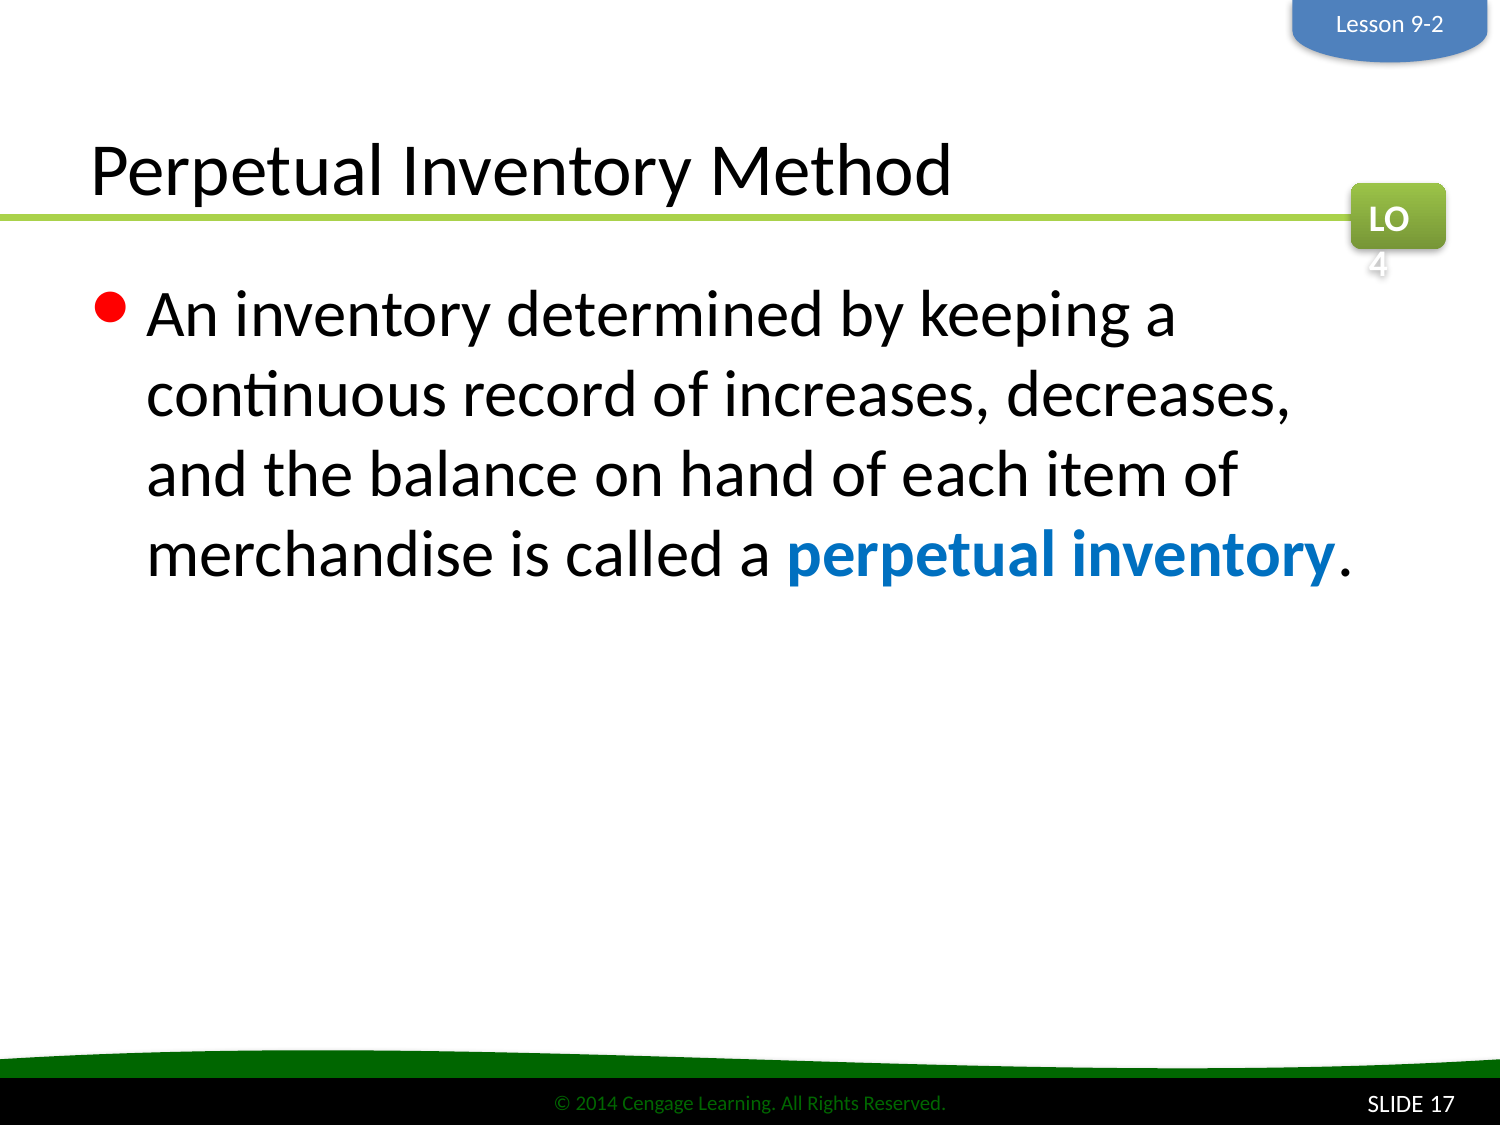

Lesson 9-2

# Perpetual Inventory Method
LO4
An inventory determined by keeping a continuous record of increases, decreases, and the balance on hand of each item of merchandise is called a perpetual inventory.
SLIDE 17